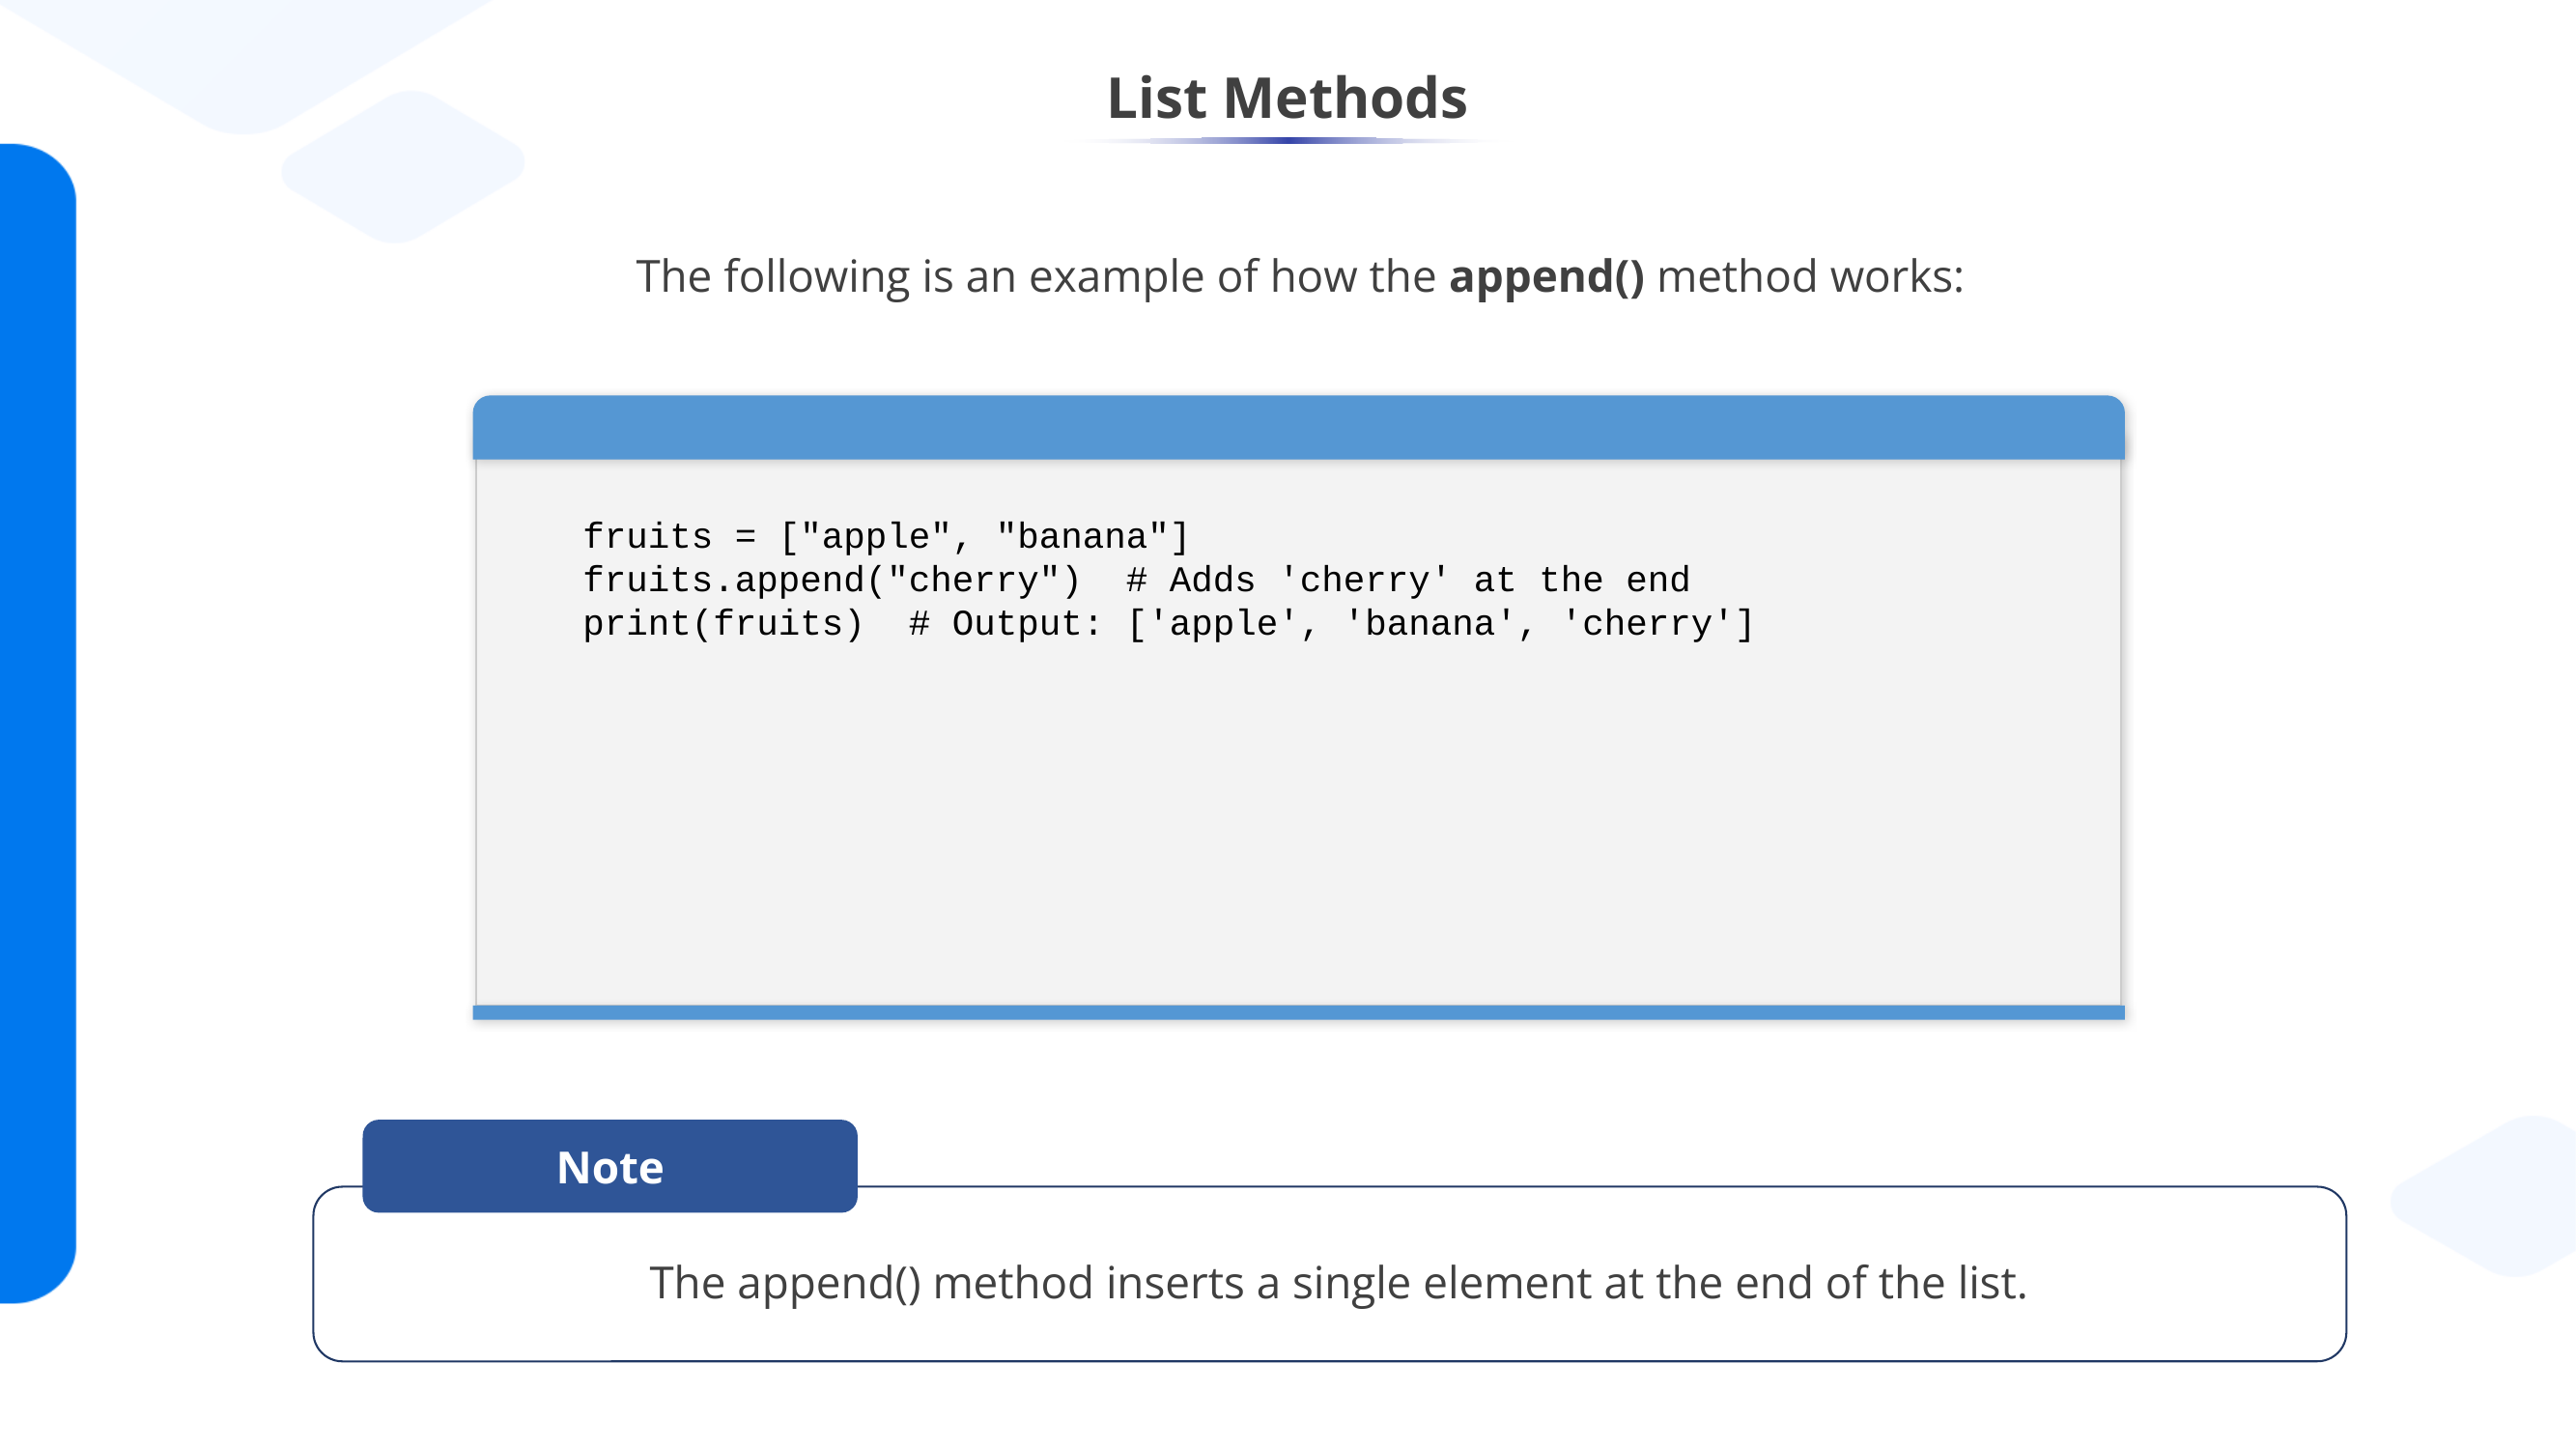

# List Methods

The following is an example of how the append() method works:

fruits = ["apple", "banana"]
fruits.append("cherry")  # Adds 'cherry' at the end
print(fruits)  # Output: ['apple', 'banana', 'cherry']
Note

The append() method inserts a single element at the end of the list.